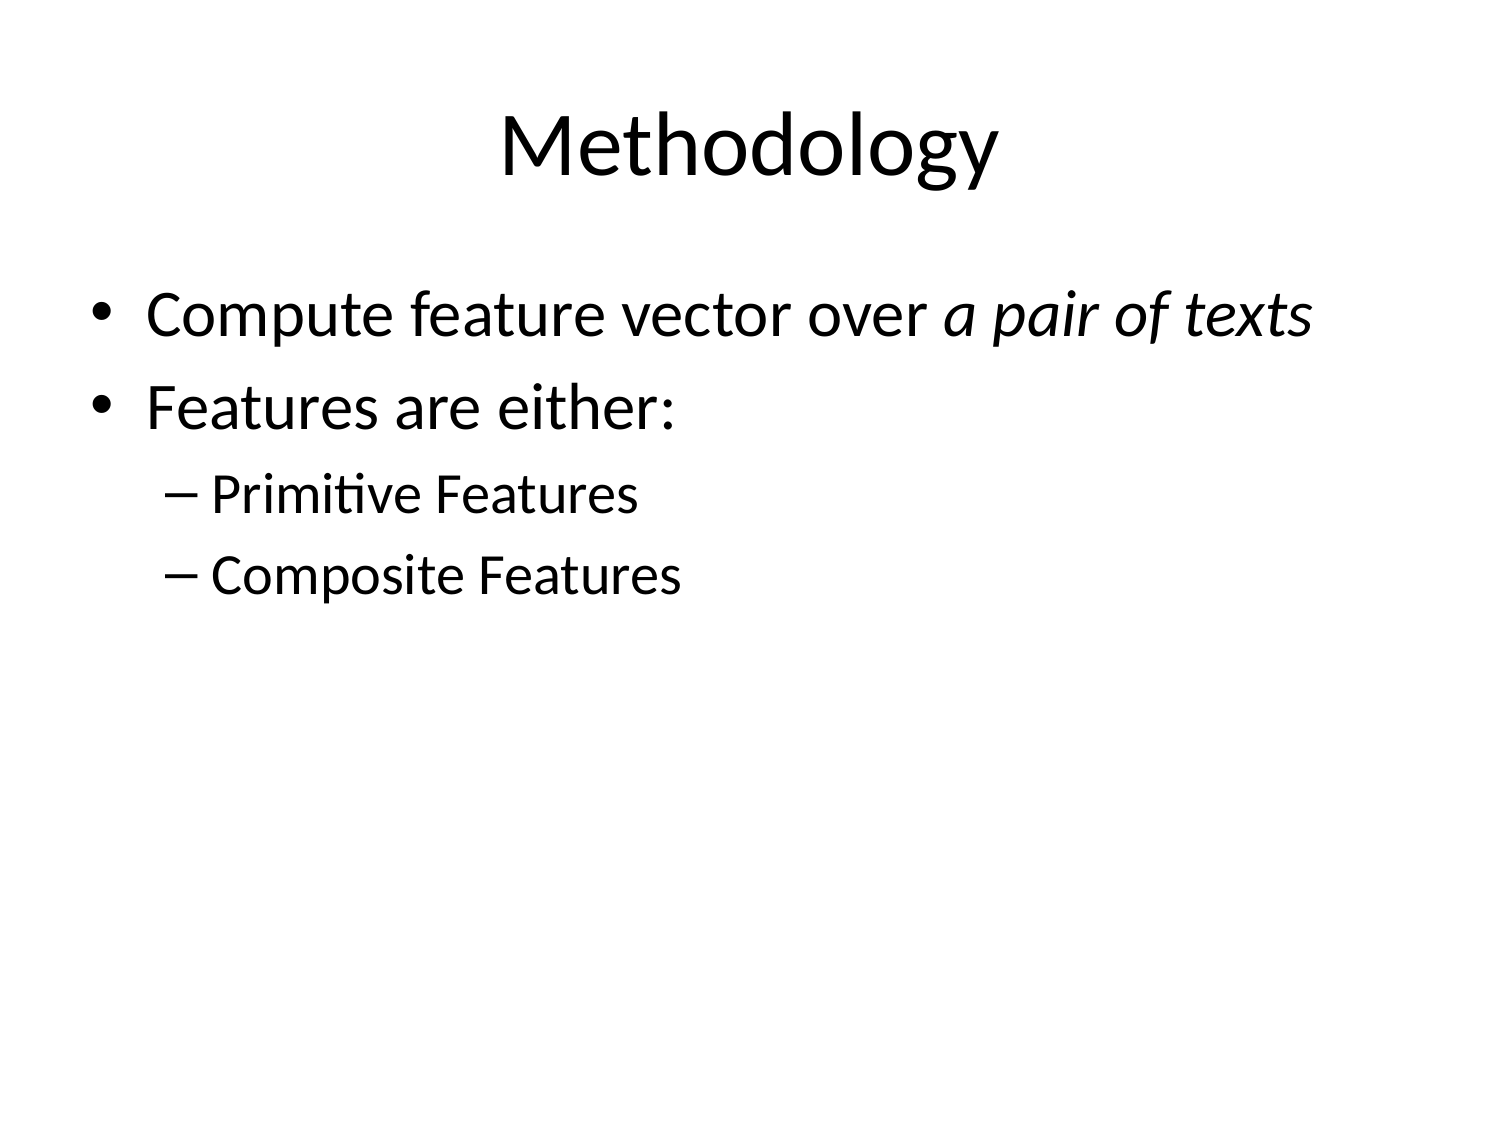

# Methodology
Compute feature vector over a pair of texts
Features are either:
Primitive Features
Composite Features